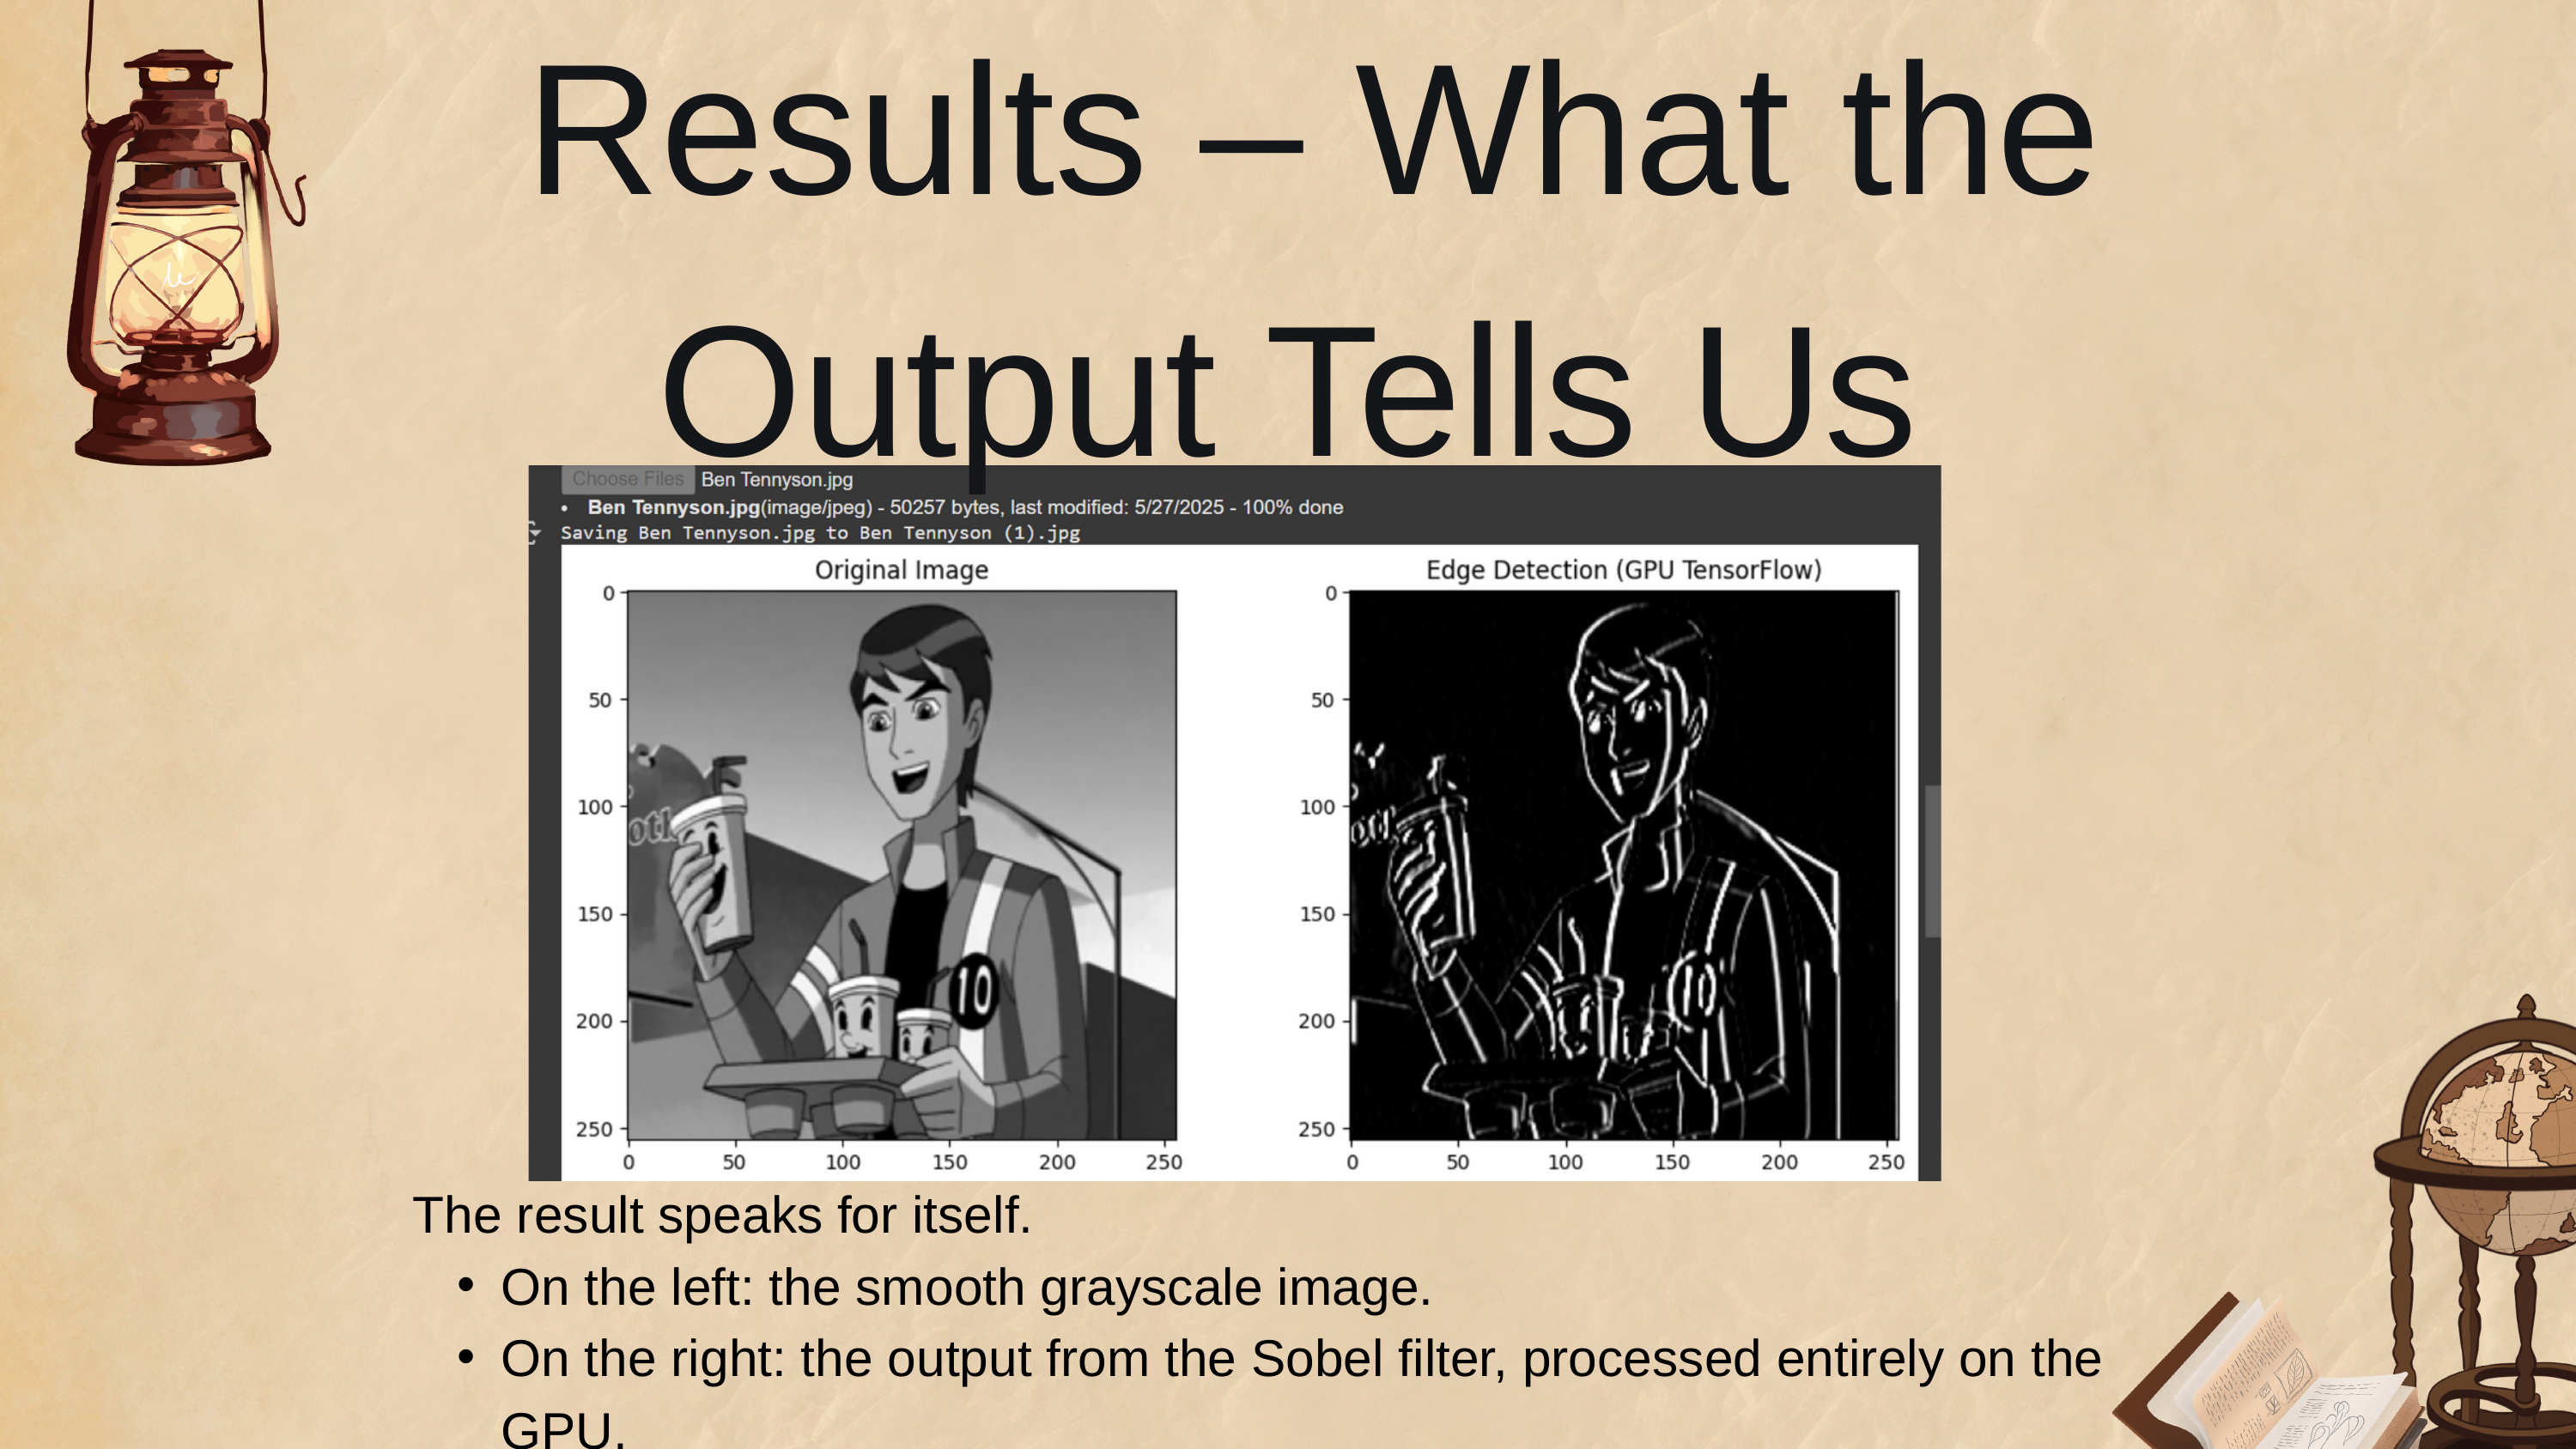

Results – What the Output Tells Us

The result speaks for itself.
On the left: the smooth grayscale image.
On the right: the output from the Sobel filter, processed entirely on the GPU.